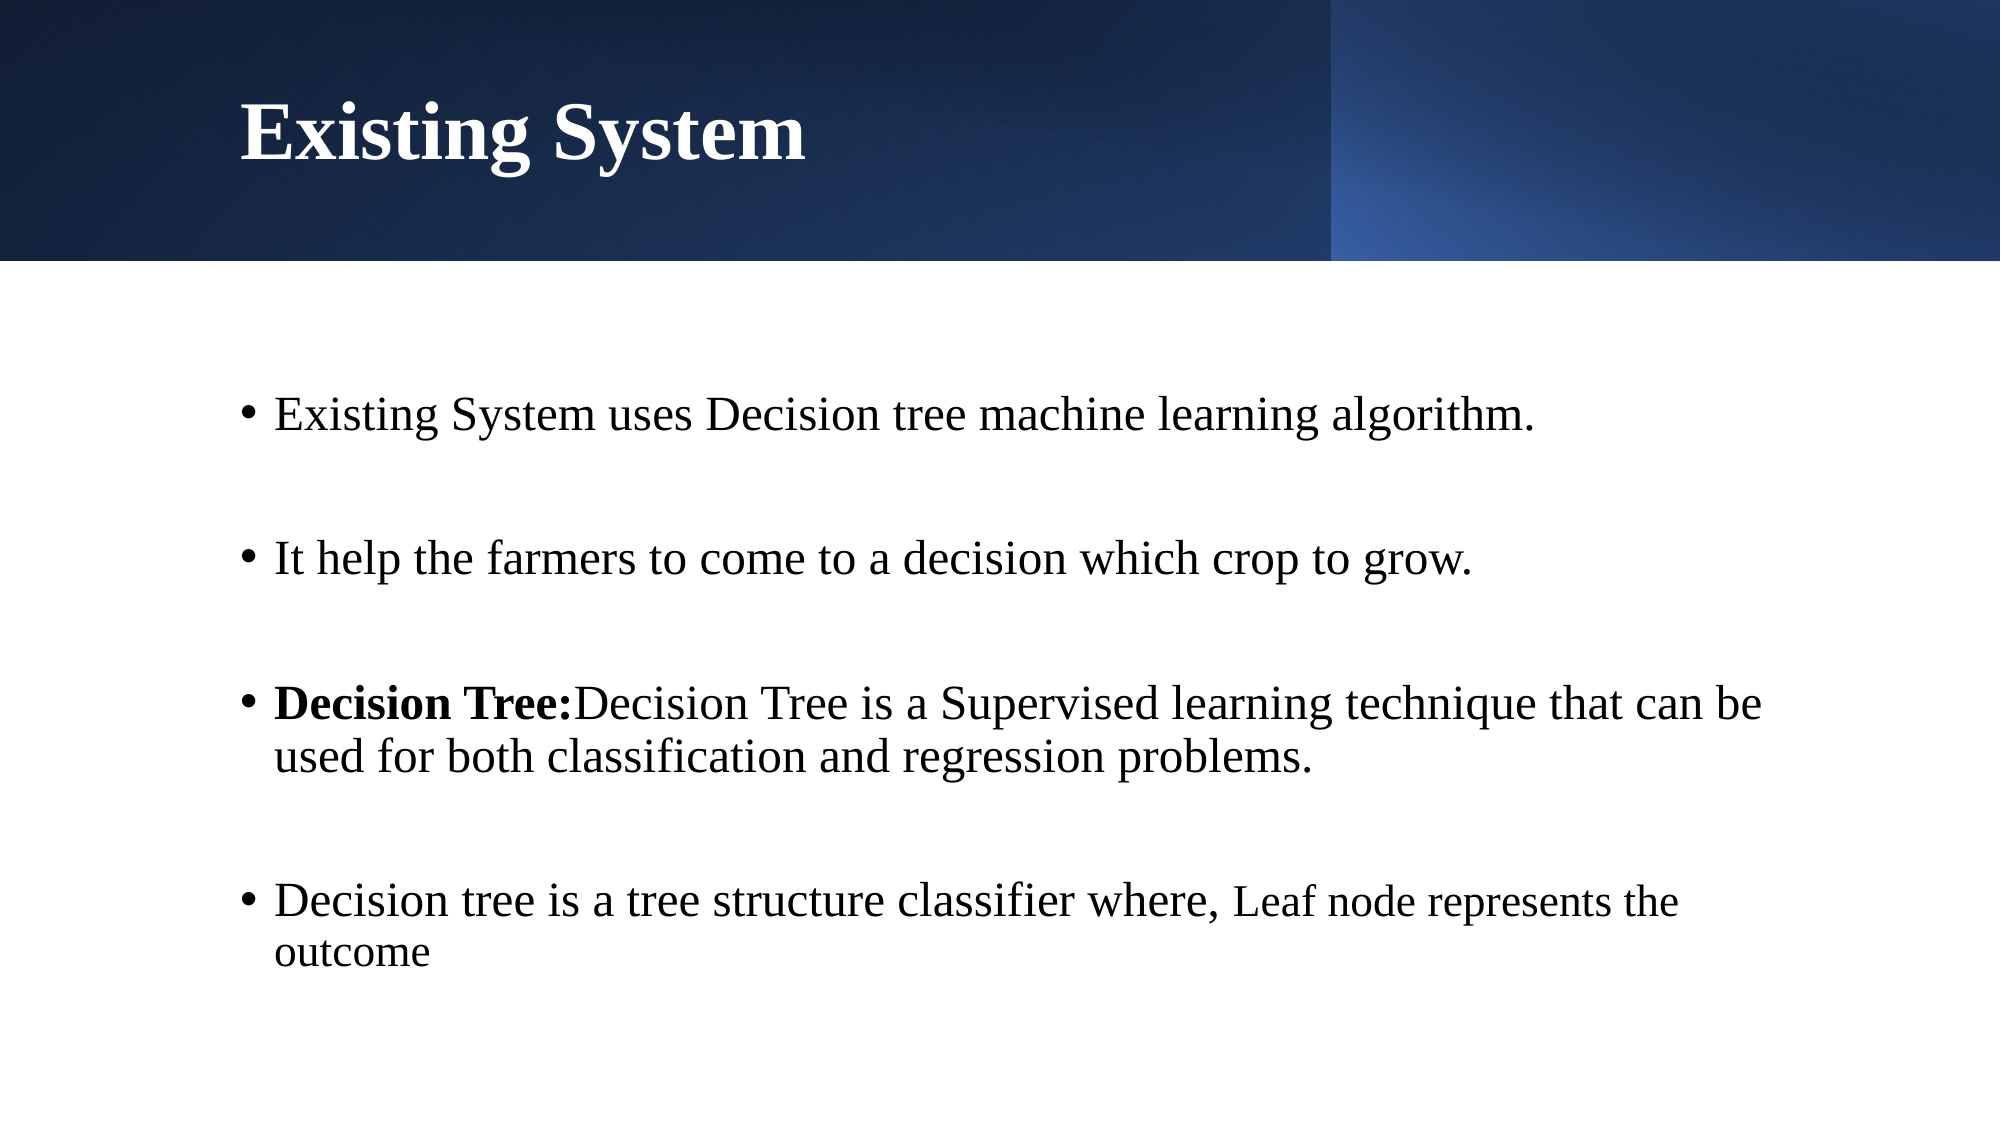

# Existing System
Existing System uses Decision tree machine learning algorithm.

It help the farmers to come to a decision which crop to grow.

Decision Tree:Decision Tree is a Supervised learning technique that can be used for both classification and regression problems.

Decision tree is a tree structure classifier where, Leaf node represents the outcome